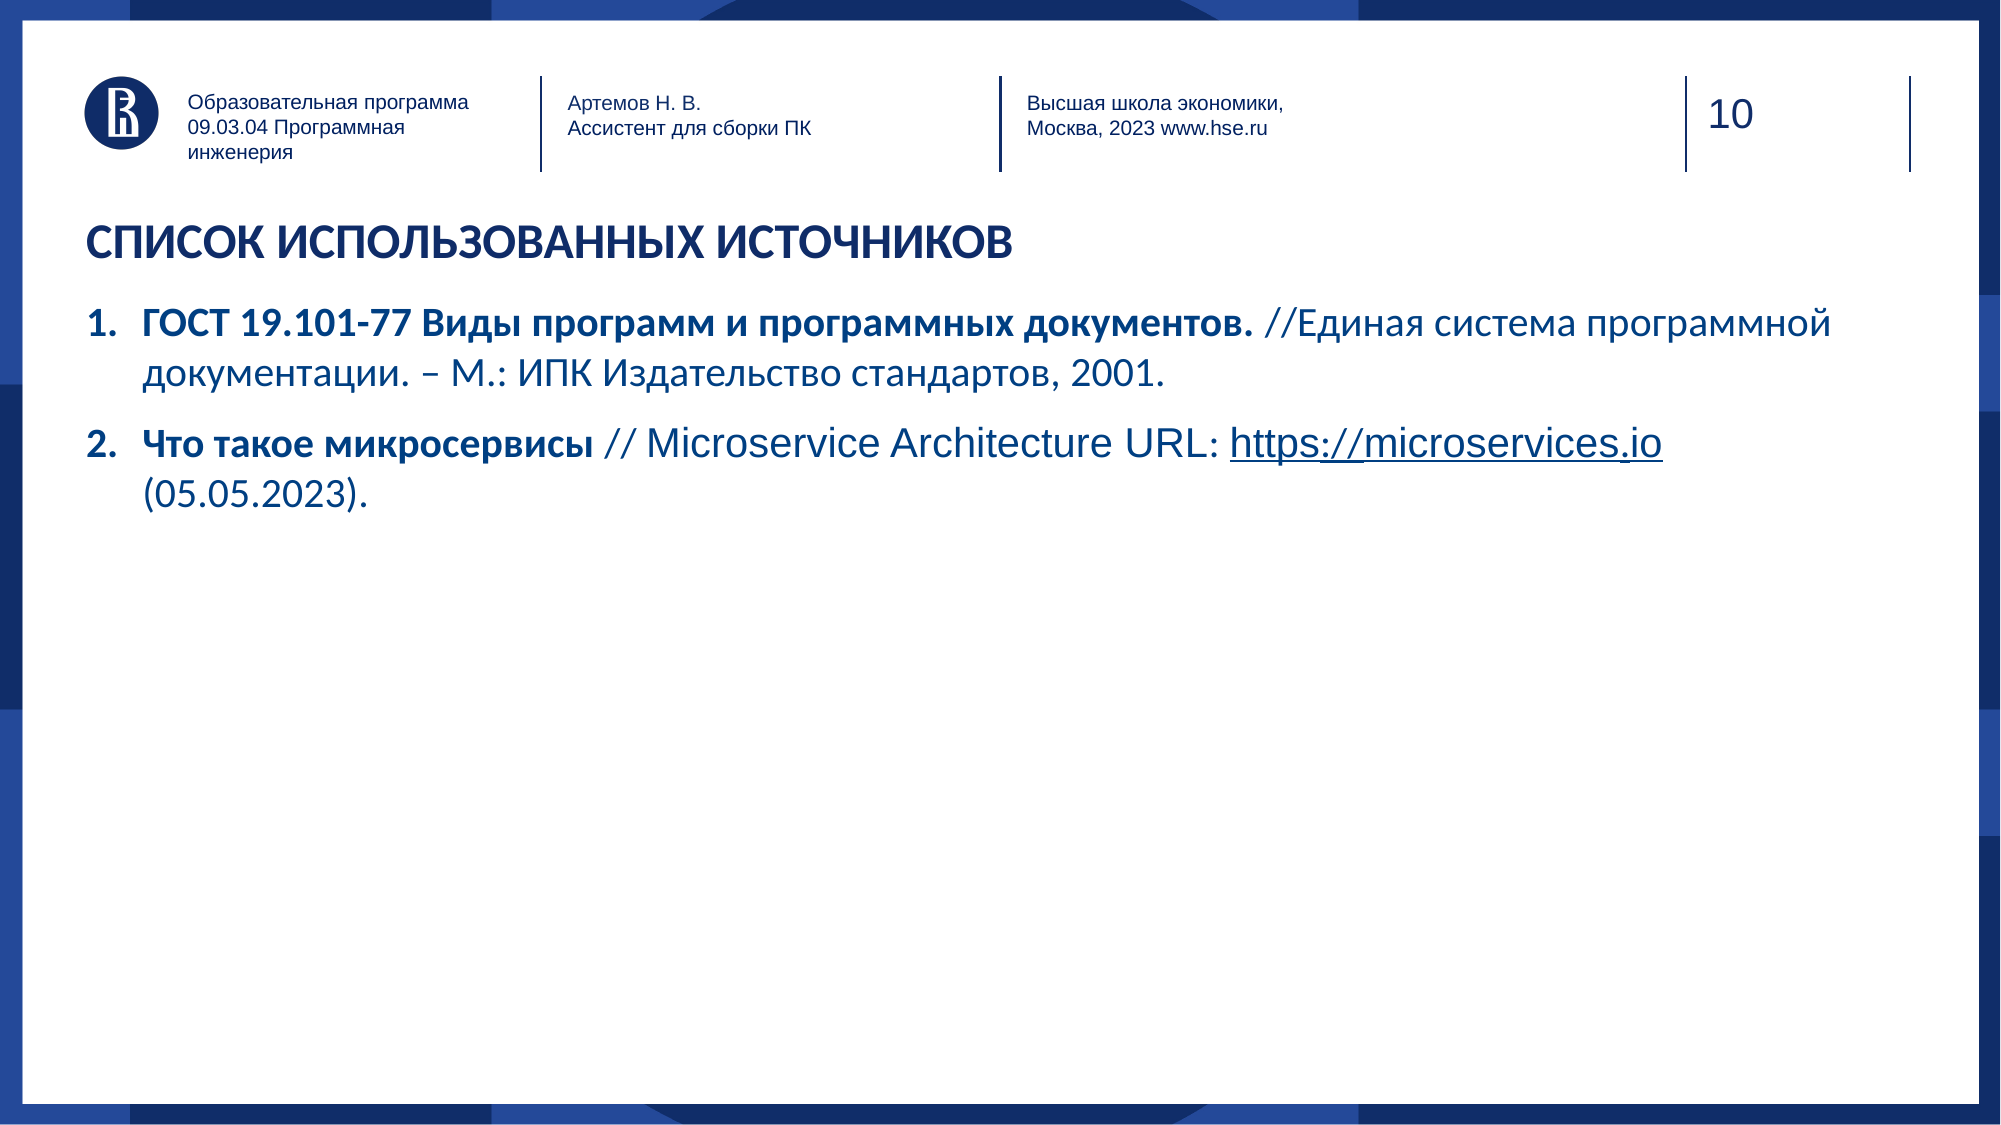

Образовательная программа
09.03.04 Программная инженерия

Артемов Н. В.
Ассистент для сборки ПК

Высшая школа экономики,
Москва, 2023 www.hse.ru

СПИСОК ИСПОЛЬЗОВАННЫХ ИСТОЧНИКОВ
ГОСТ 19.101-77 Виды программ и программных документов. //Единая система программной документации. – М.: ИПК Издательство стандартов, 2001.
Что такое микросервисы // Microservice Architecture URL: https://microservices.io (05.05.2023).